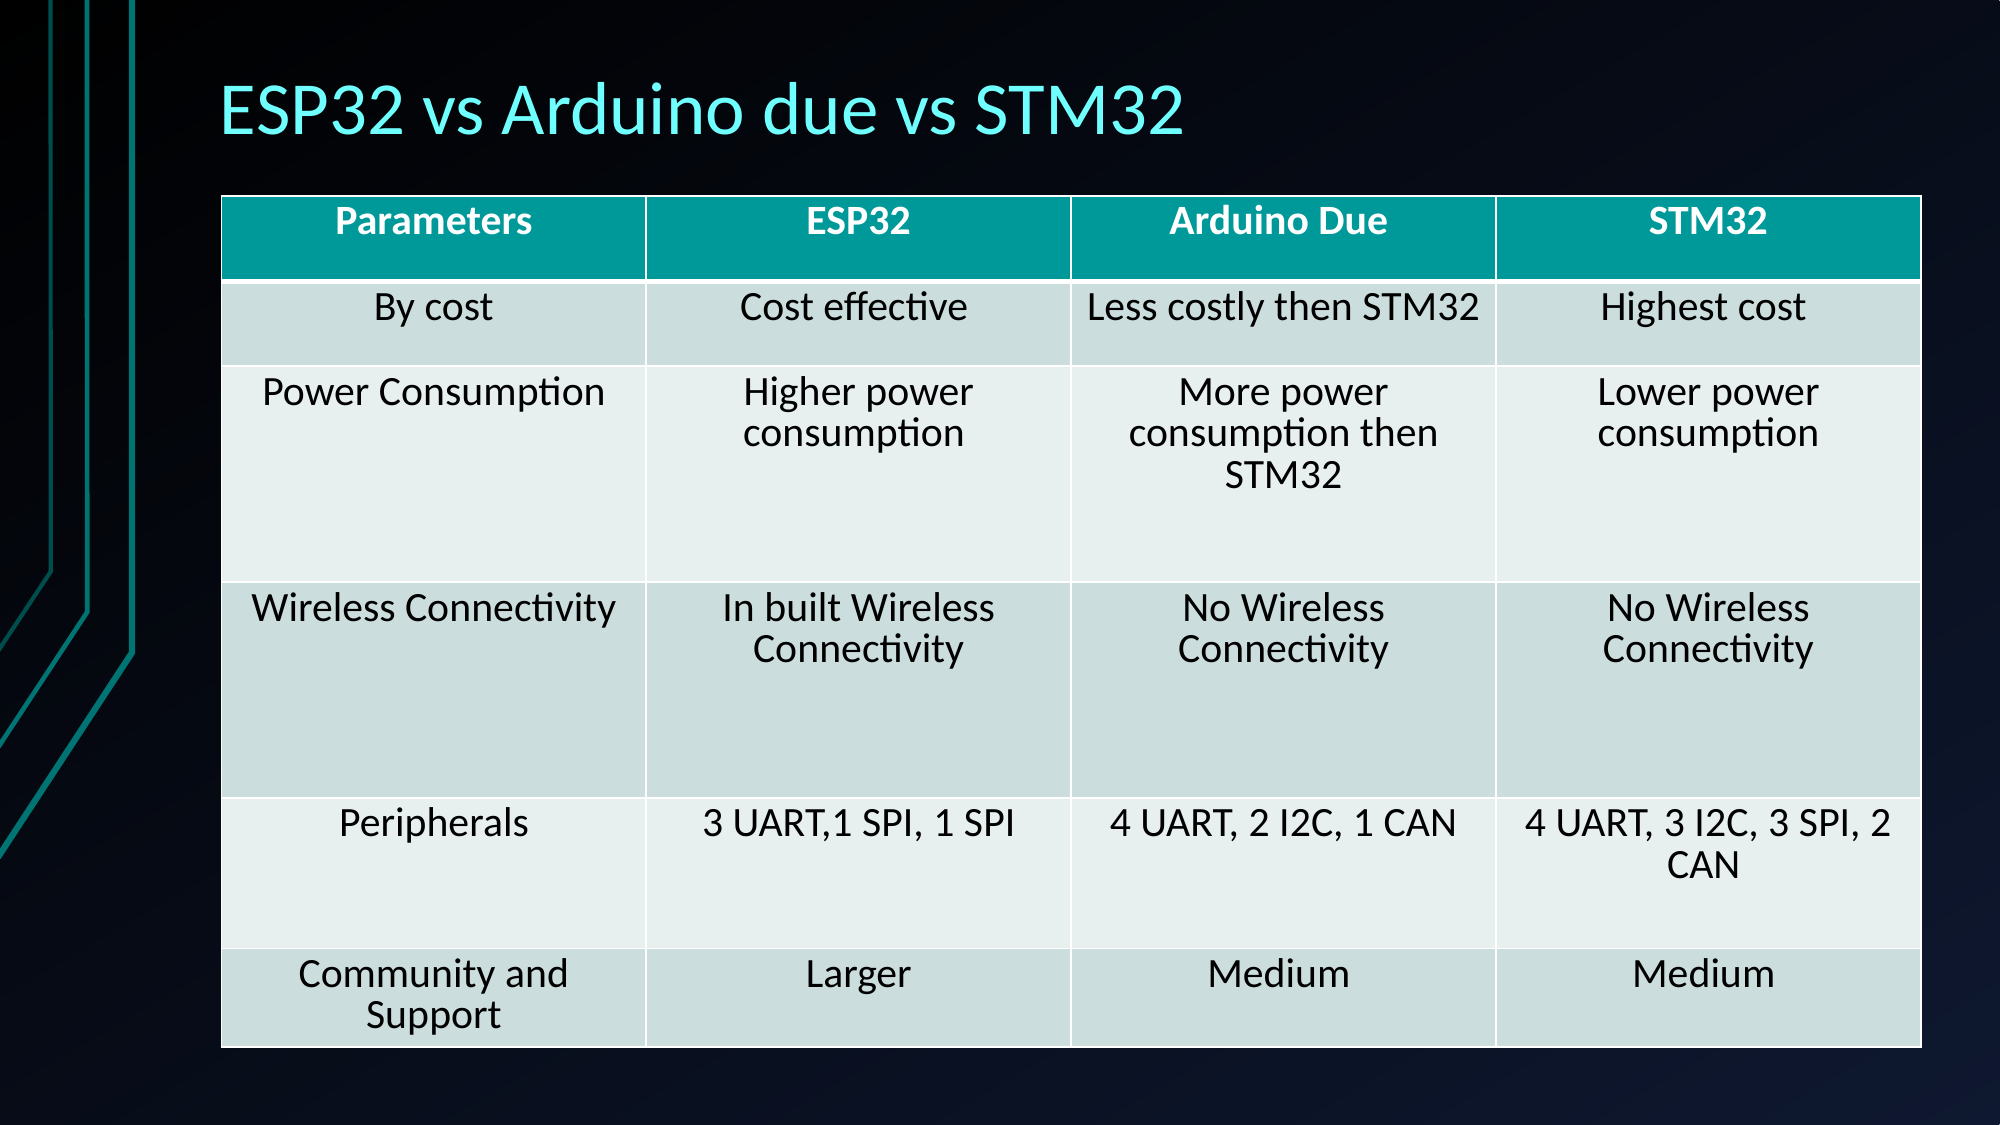

# ESP32 vs Arduino due vs STM32
| Parameters | ESP32 | Arduino Due | STM32 |
| --- | --- | --- | --- |
| By cost | Cost effective | Less costly then STM32 | Highest cost |
| Power Consumption | Higher power consumption | More power consumption then STM32 | Lower power consumption |
| Wireless Connectivity | In built Wireless Connectivity | No Wireless Connectivity | No Wireless Connectivity |
| Peripherals | 3 UART,1 SPI, 1 SPI | 4 UART, 2 I2C, 1 CAN | 4 UART, 3 I2C, 3 SPI, 2 CAN |
| Community and Support | Larger | Medium | Medium |